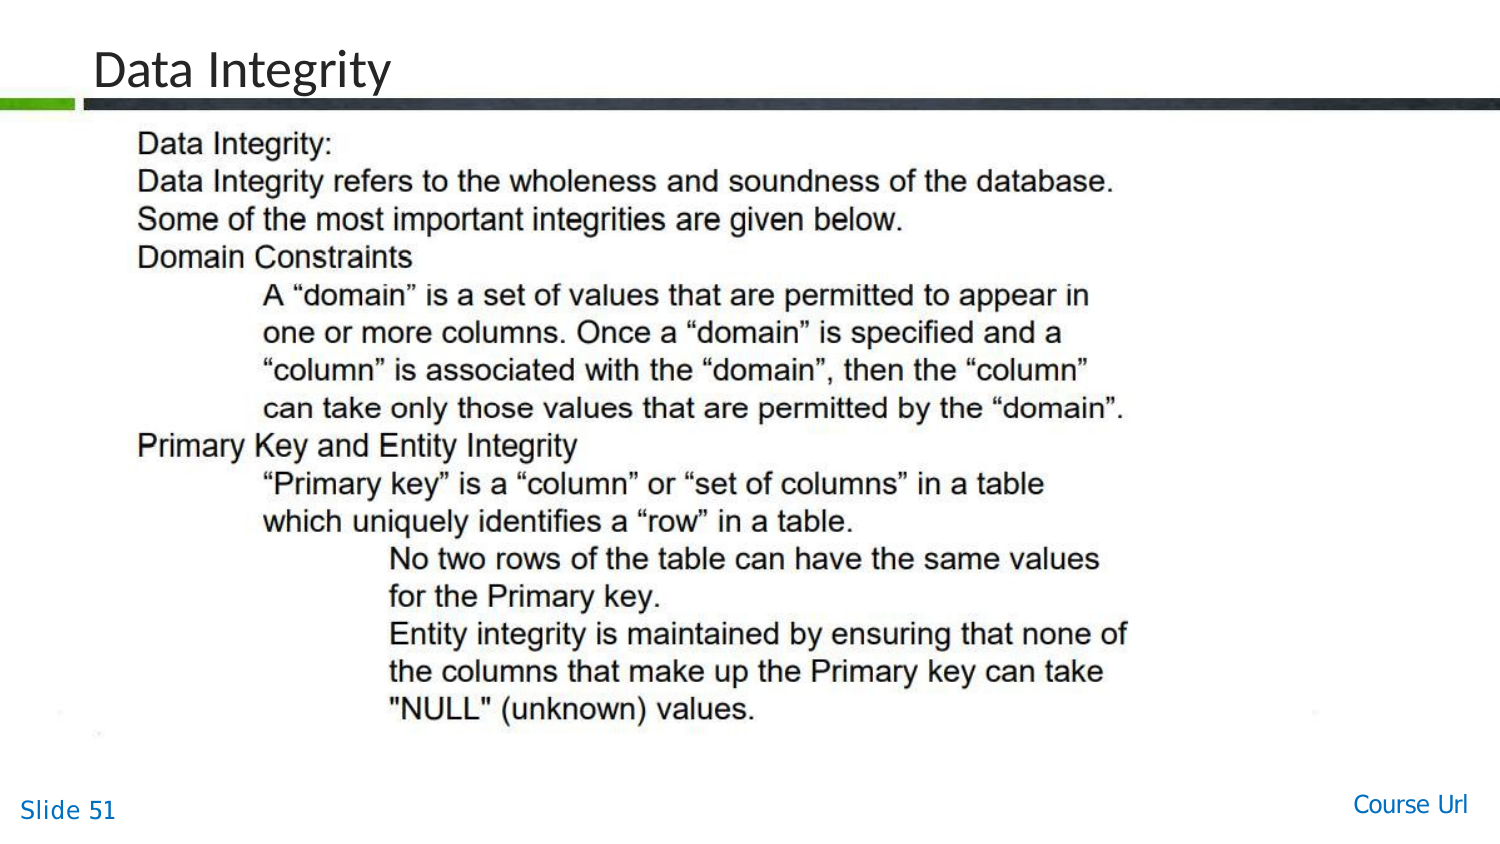

# Data Integrity

Course Url
Slide 51